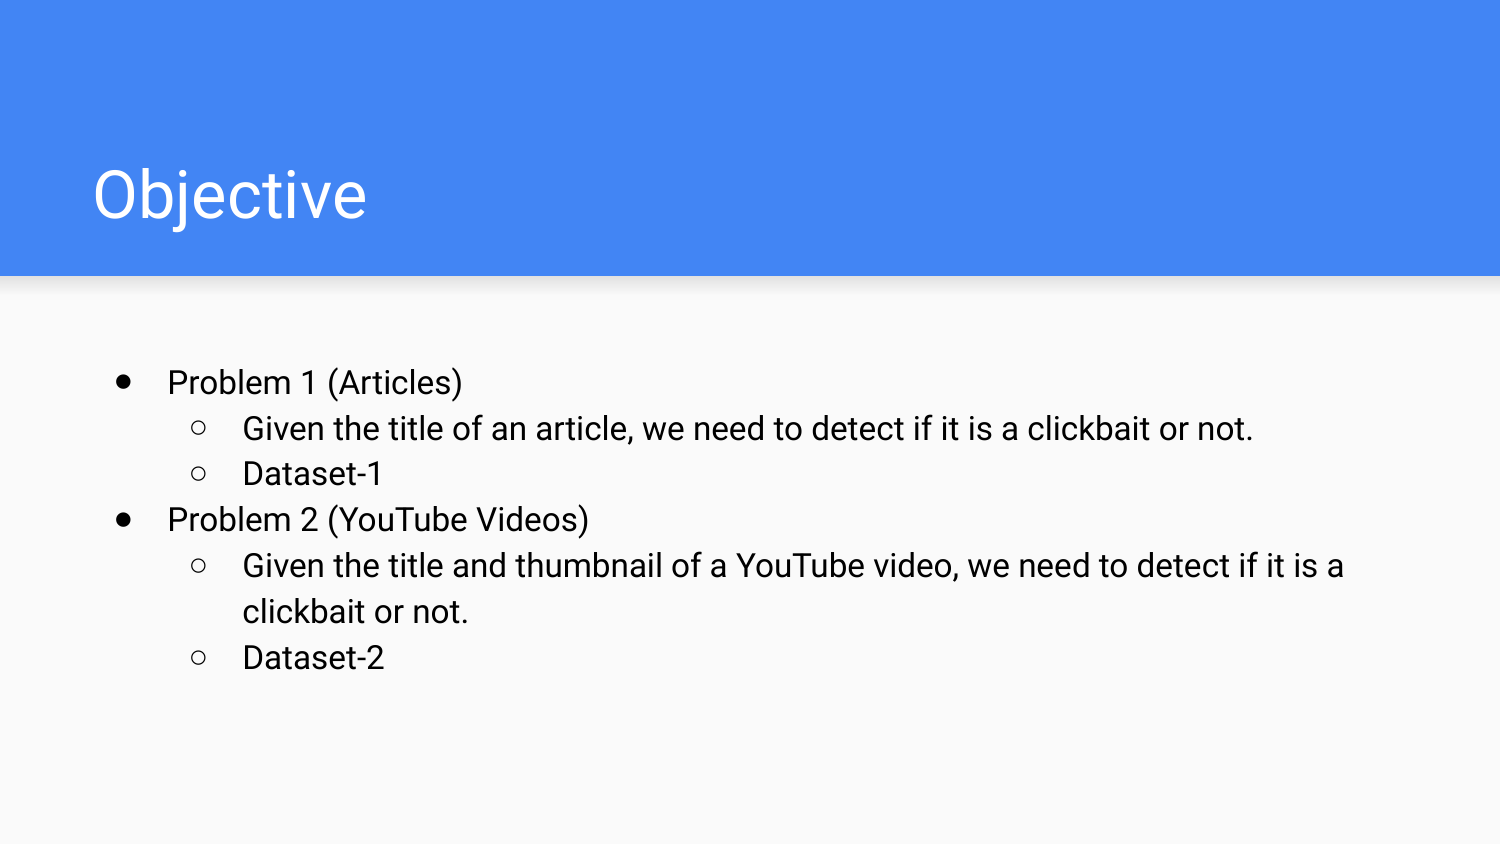

# Objective
Problem 1 (Articles)
Given the title of an article, we need to detect if it is a clickbait or not.
Dataset-1
Problem 2 (YouTube Videos)
Given the title and thumbnail of a YouTube video, we need to detect if it is a clickbait or not.
Dataset-2